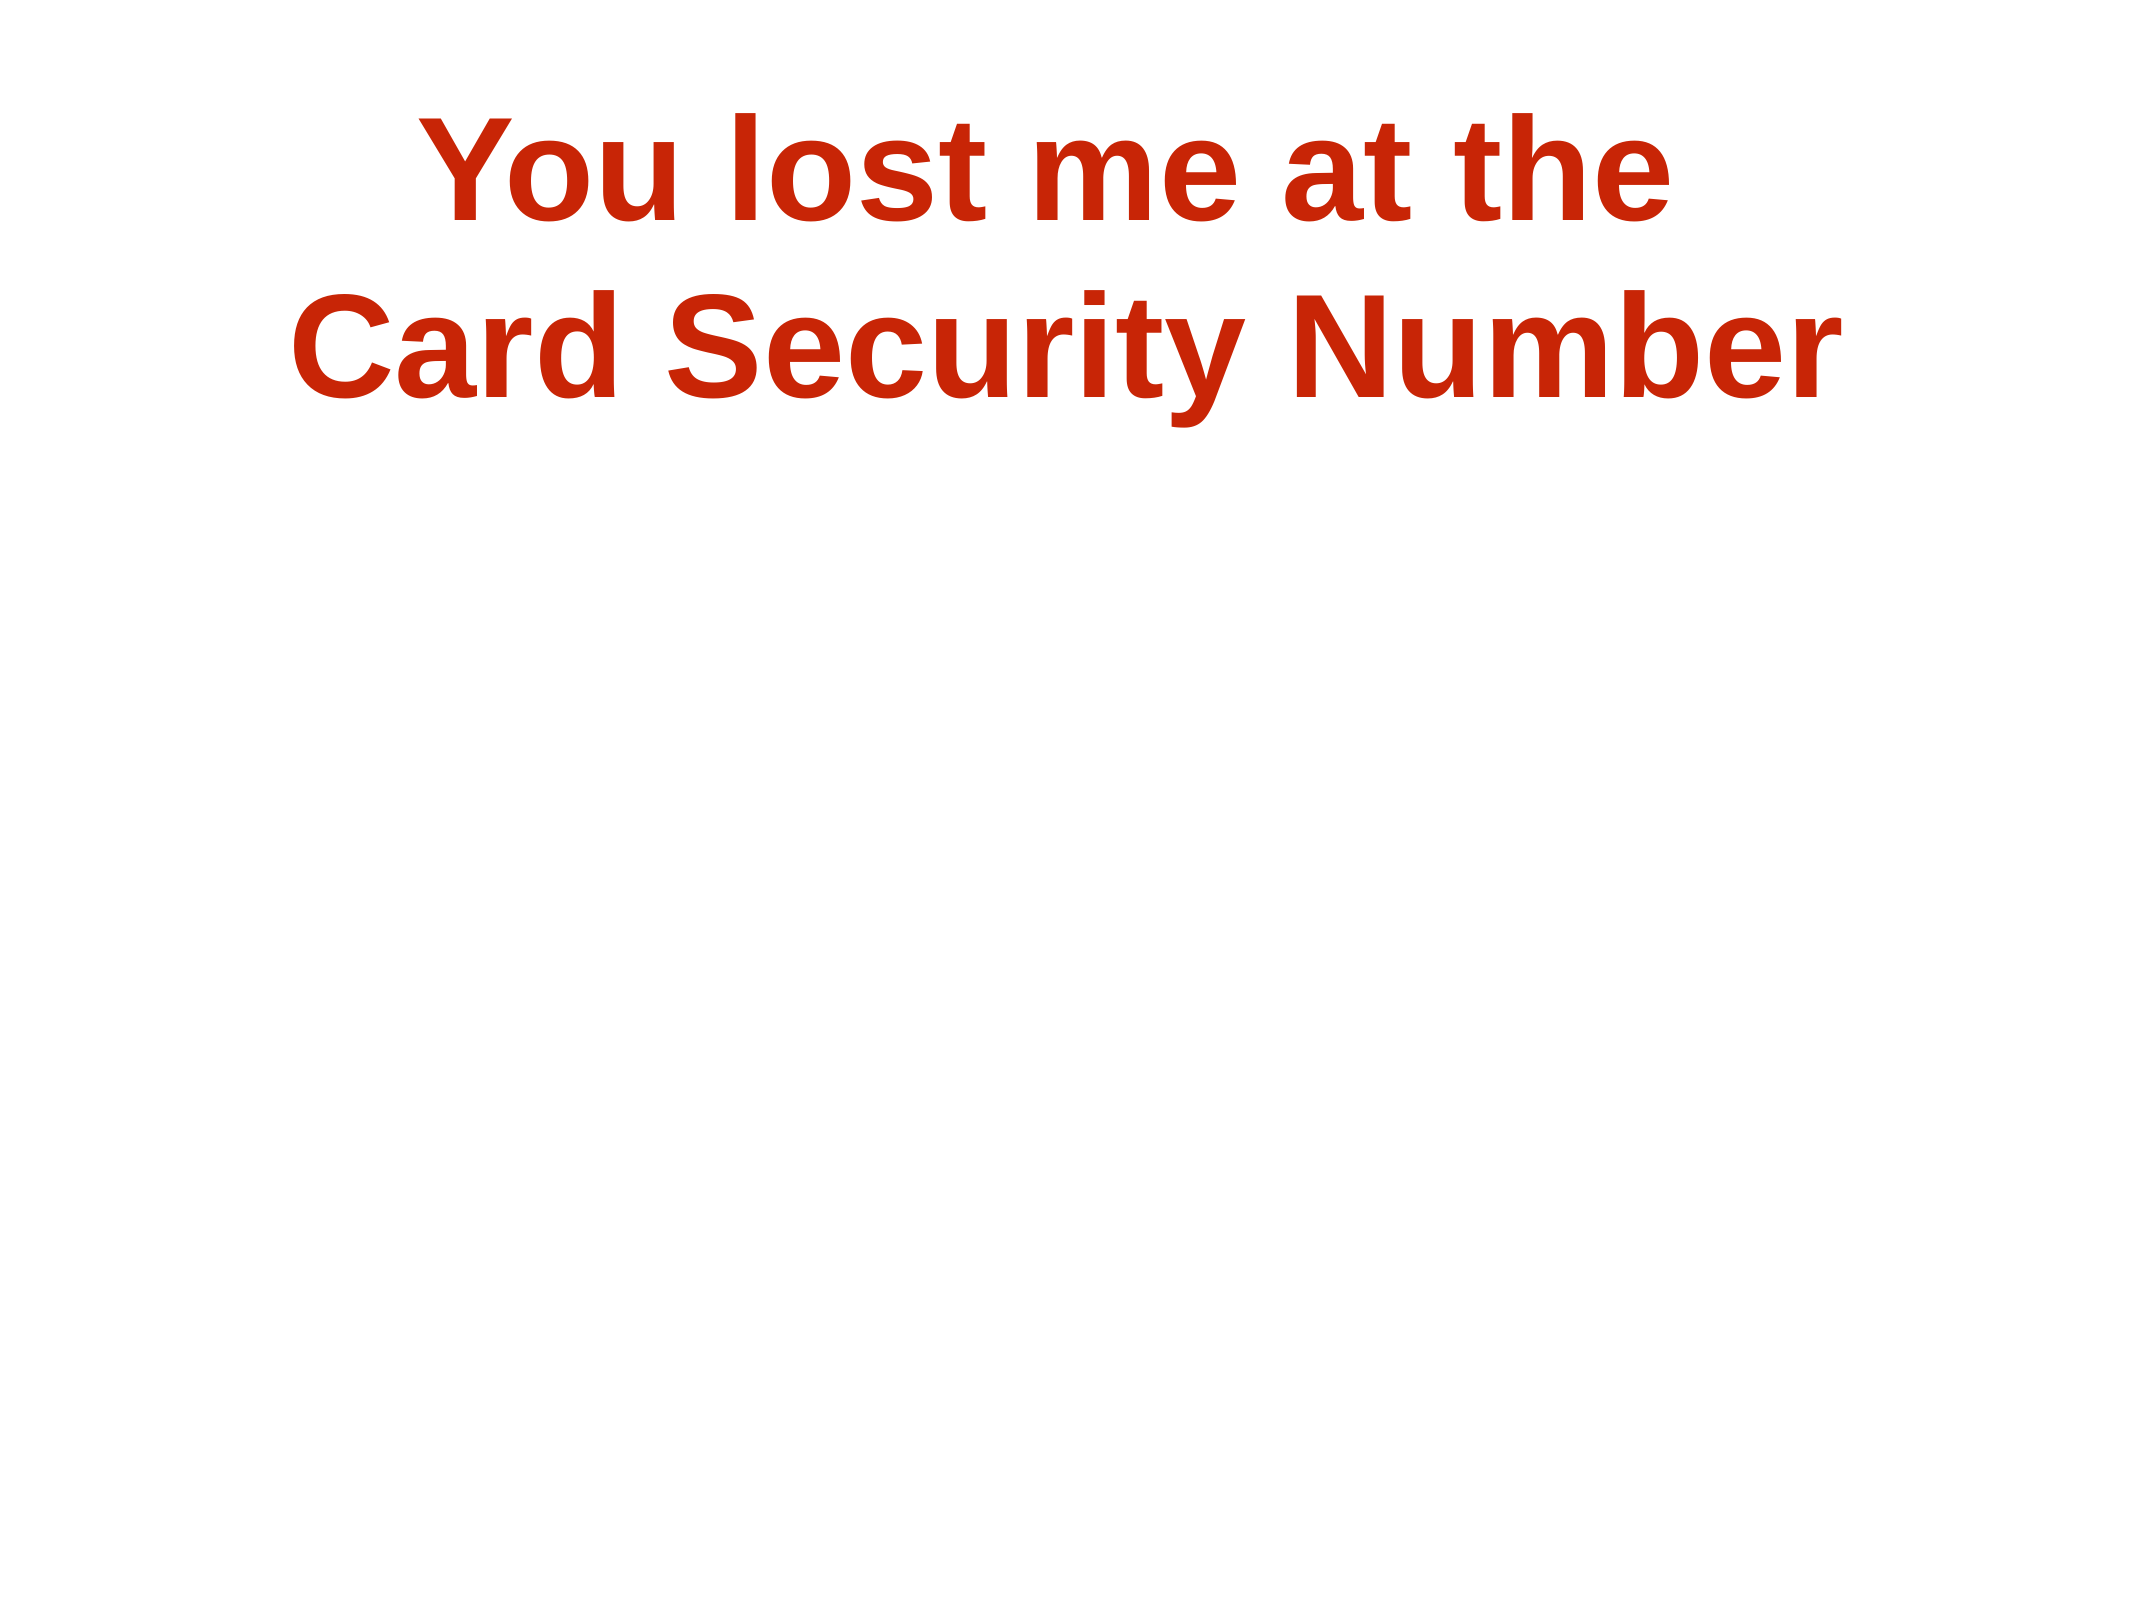

# You lost me at the
Card Security Number